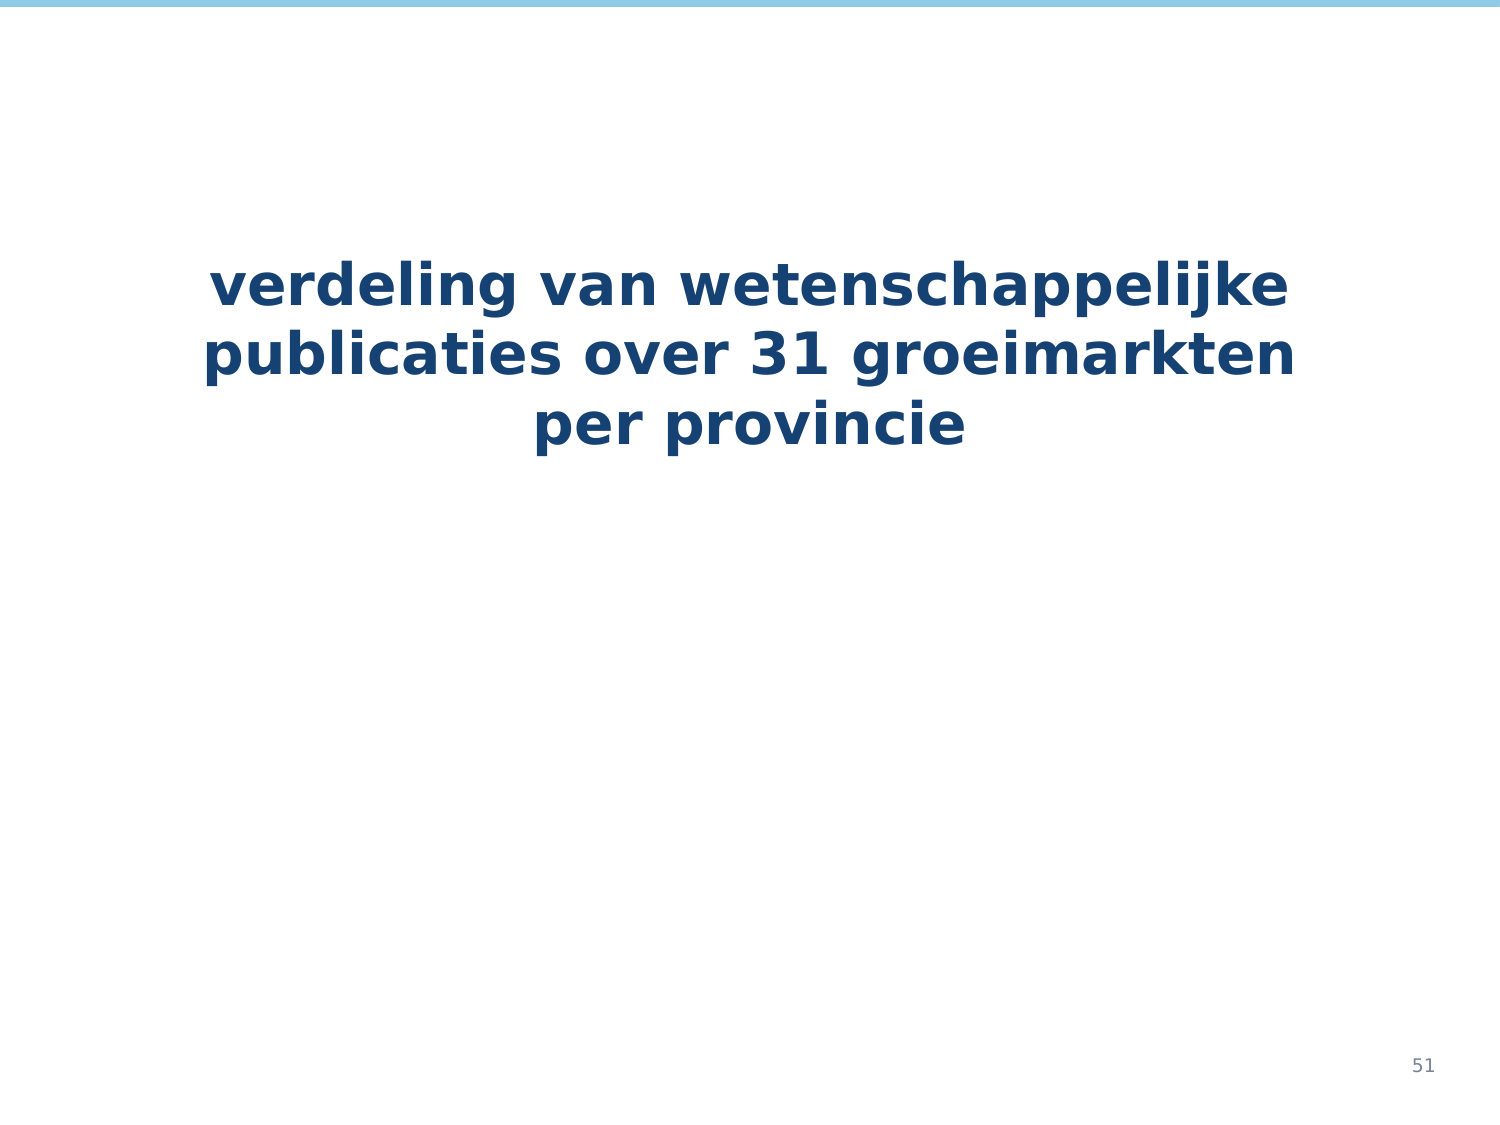

verdeling van wetenschappelijke publicaties over 31 groeimarkten per provincie
51